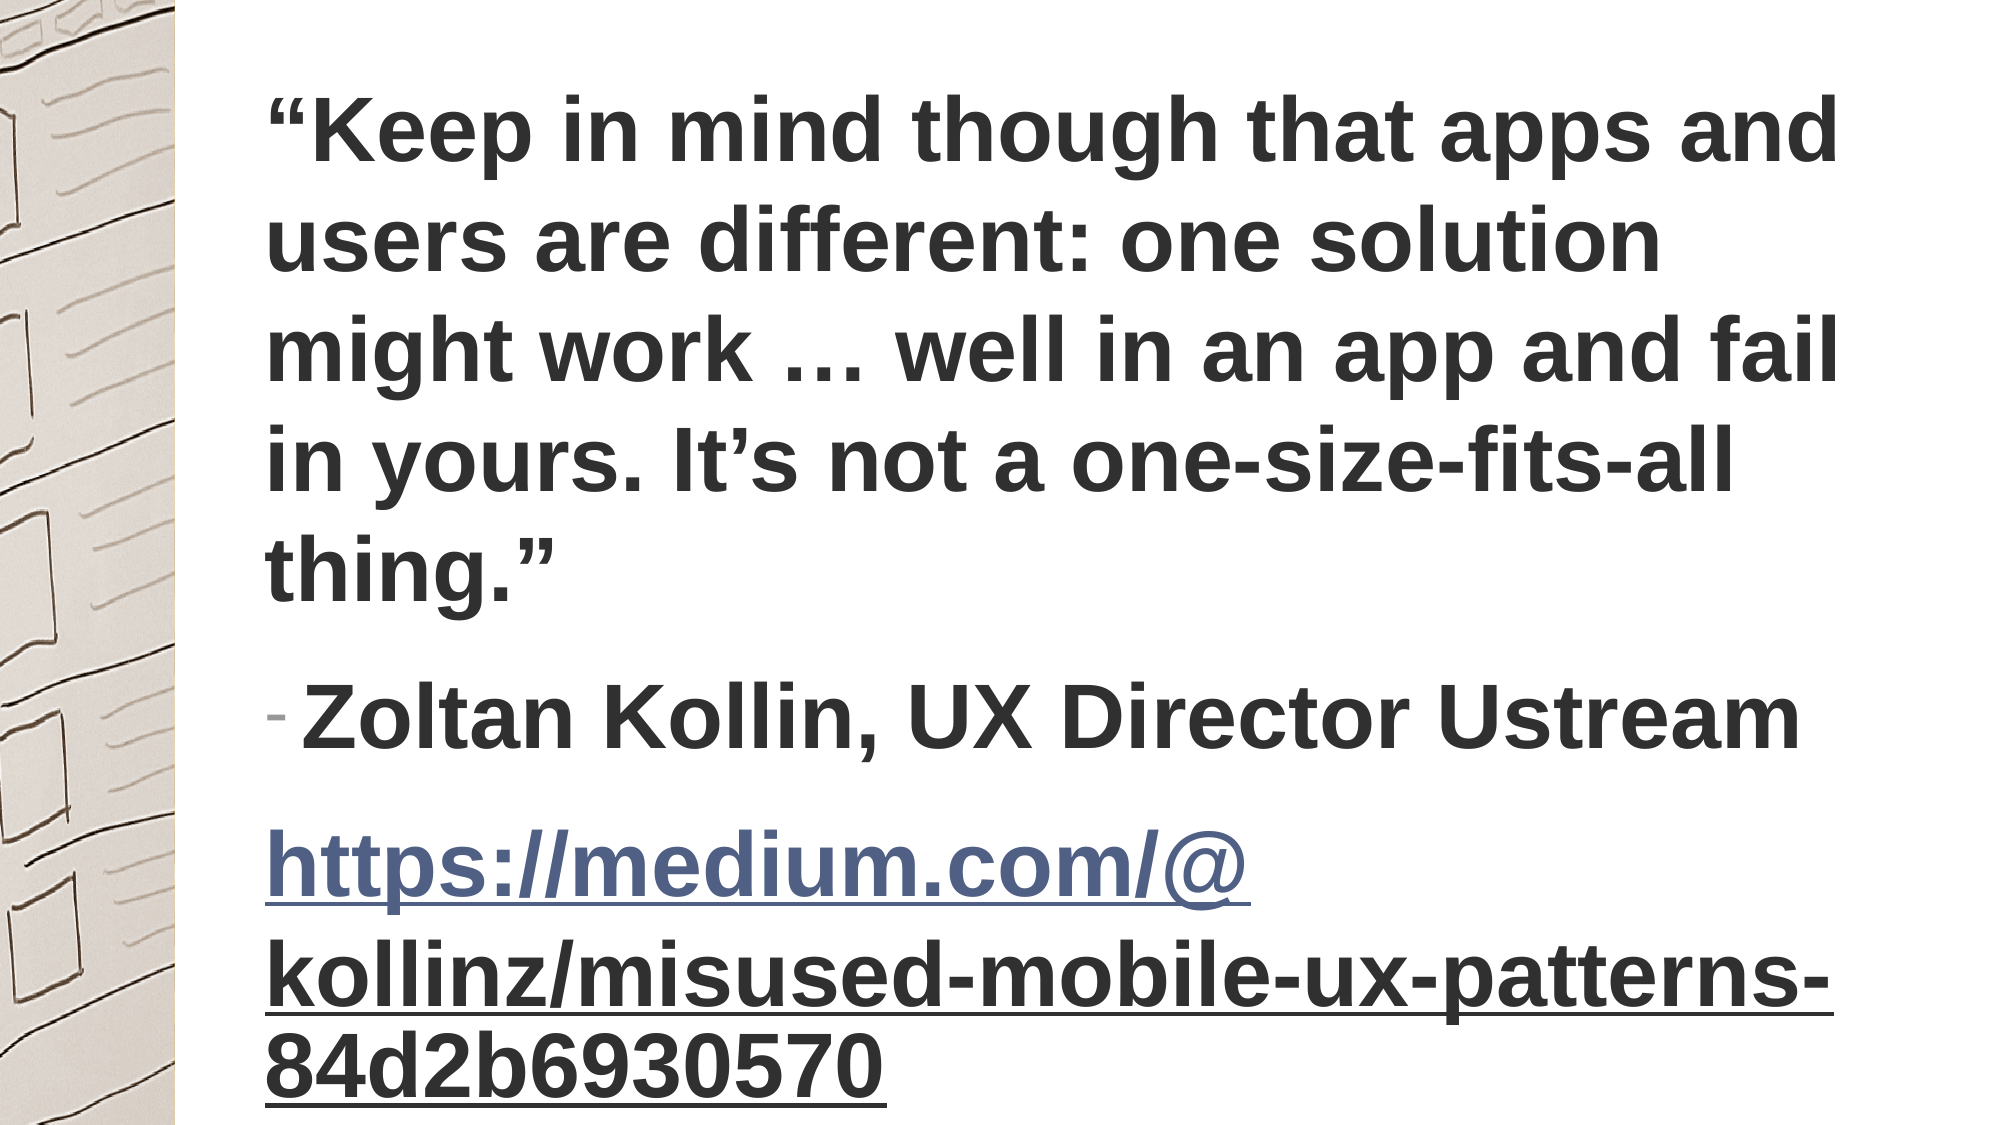

“Keep in mind though that apps and users are different: one solution might work … well in an app and fail in yours. It’s not a one-size-fits-all thing.”
Zoltan Kollin, UX Director Ustream
https://medium.com/@kollinz/misused-mobile-ux-patterns-84d2b6930570